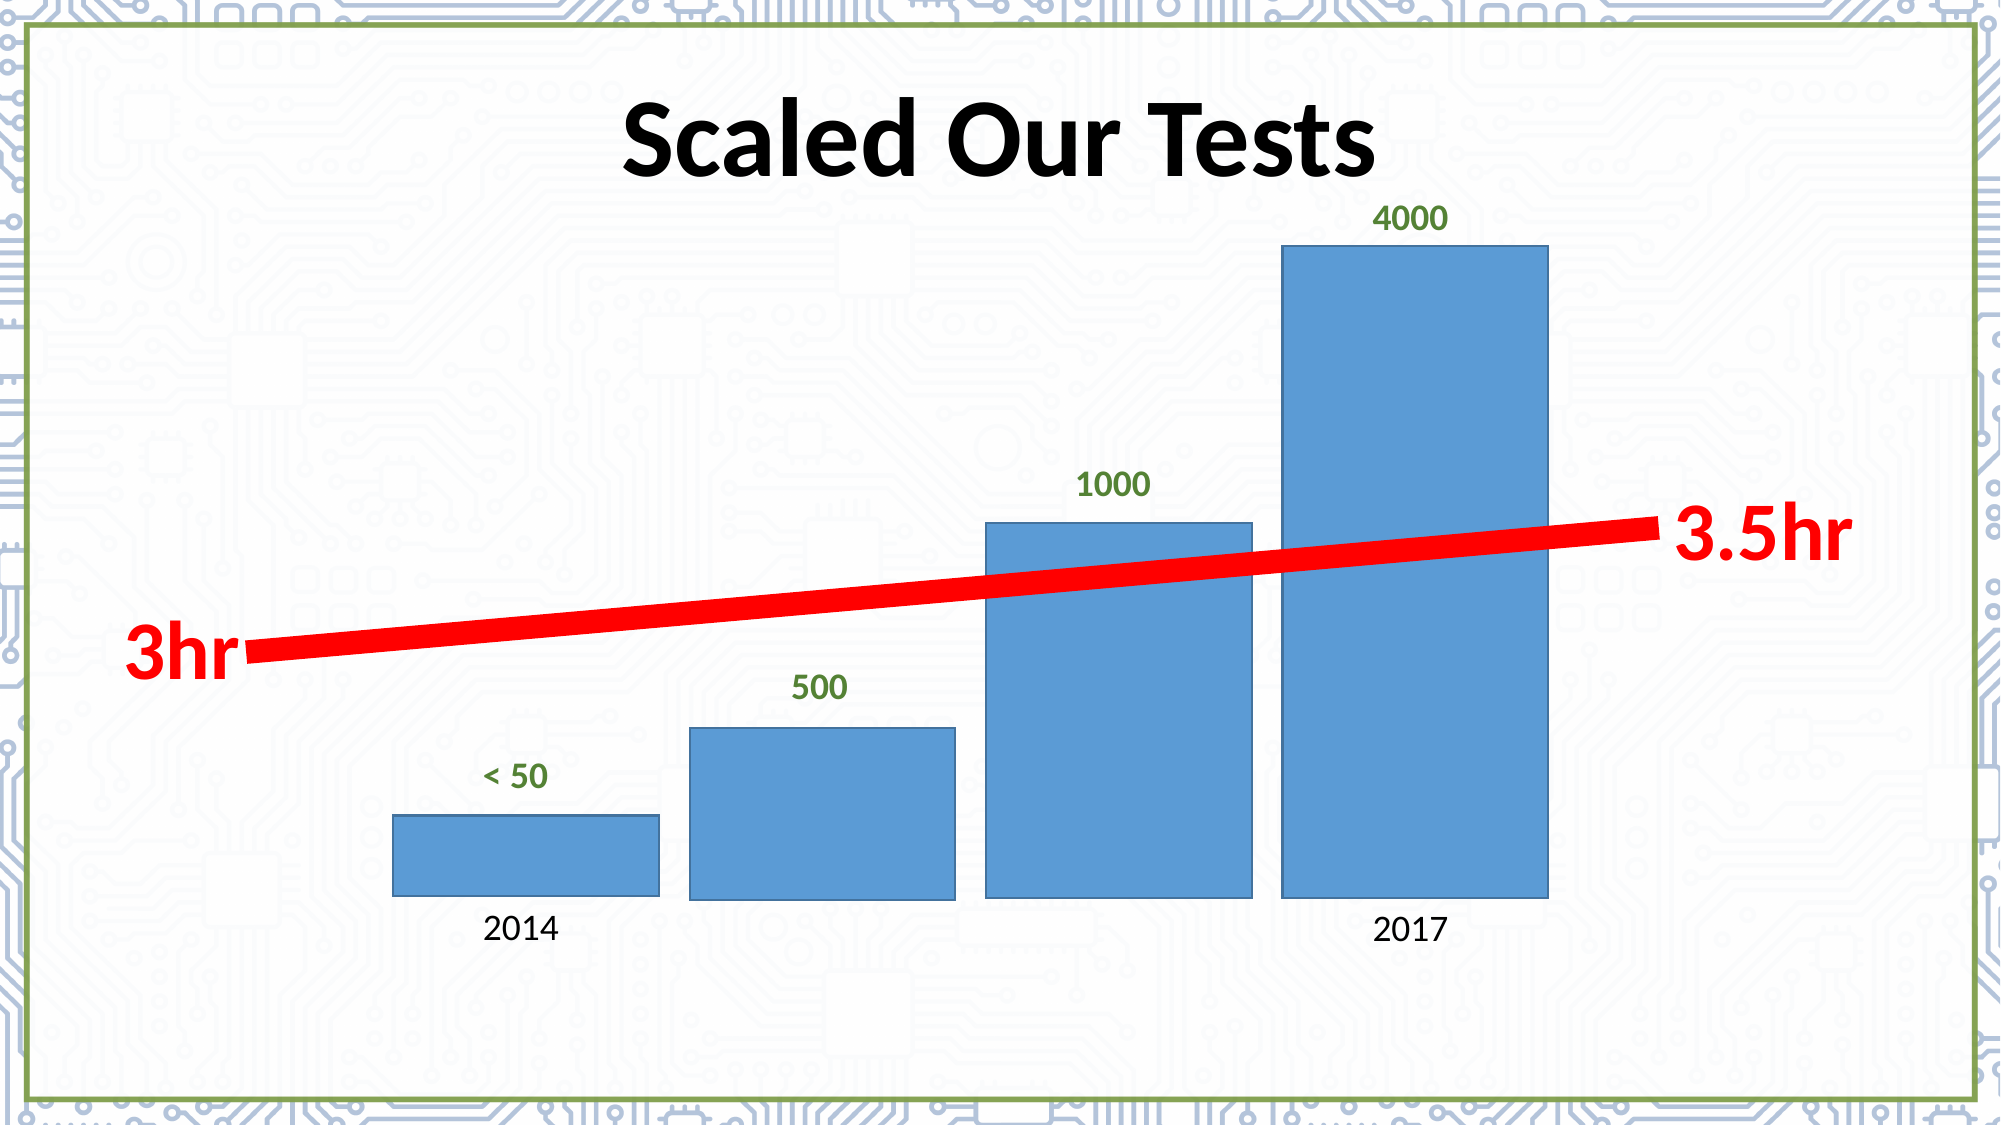

# Scaled Our Tests
4000

1000

3.5hr
3hr
500

< 50

2014
2017